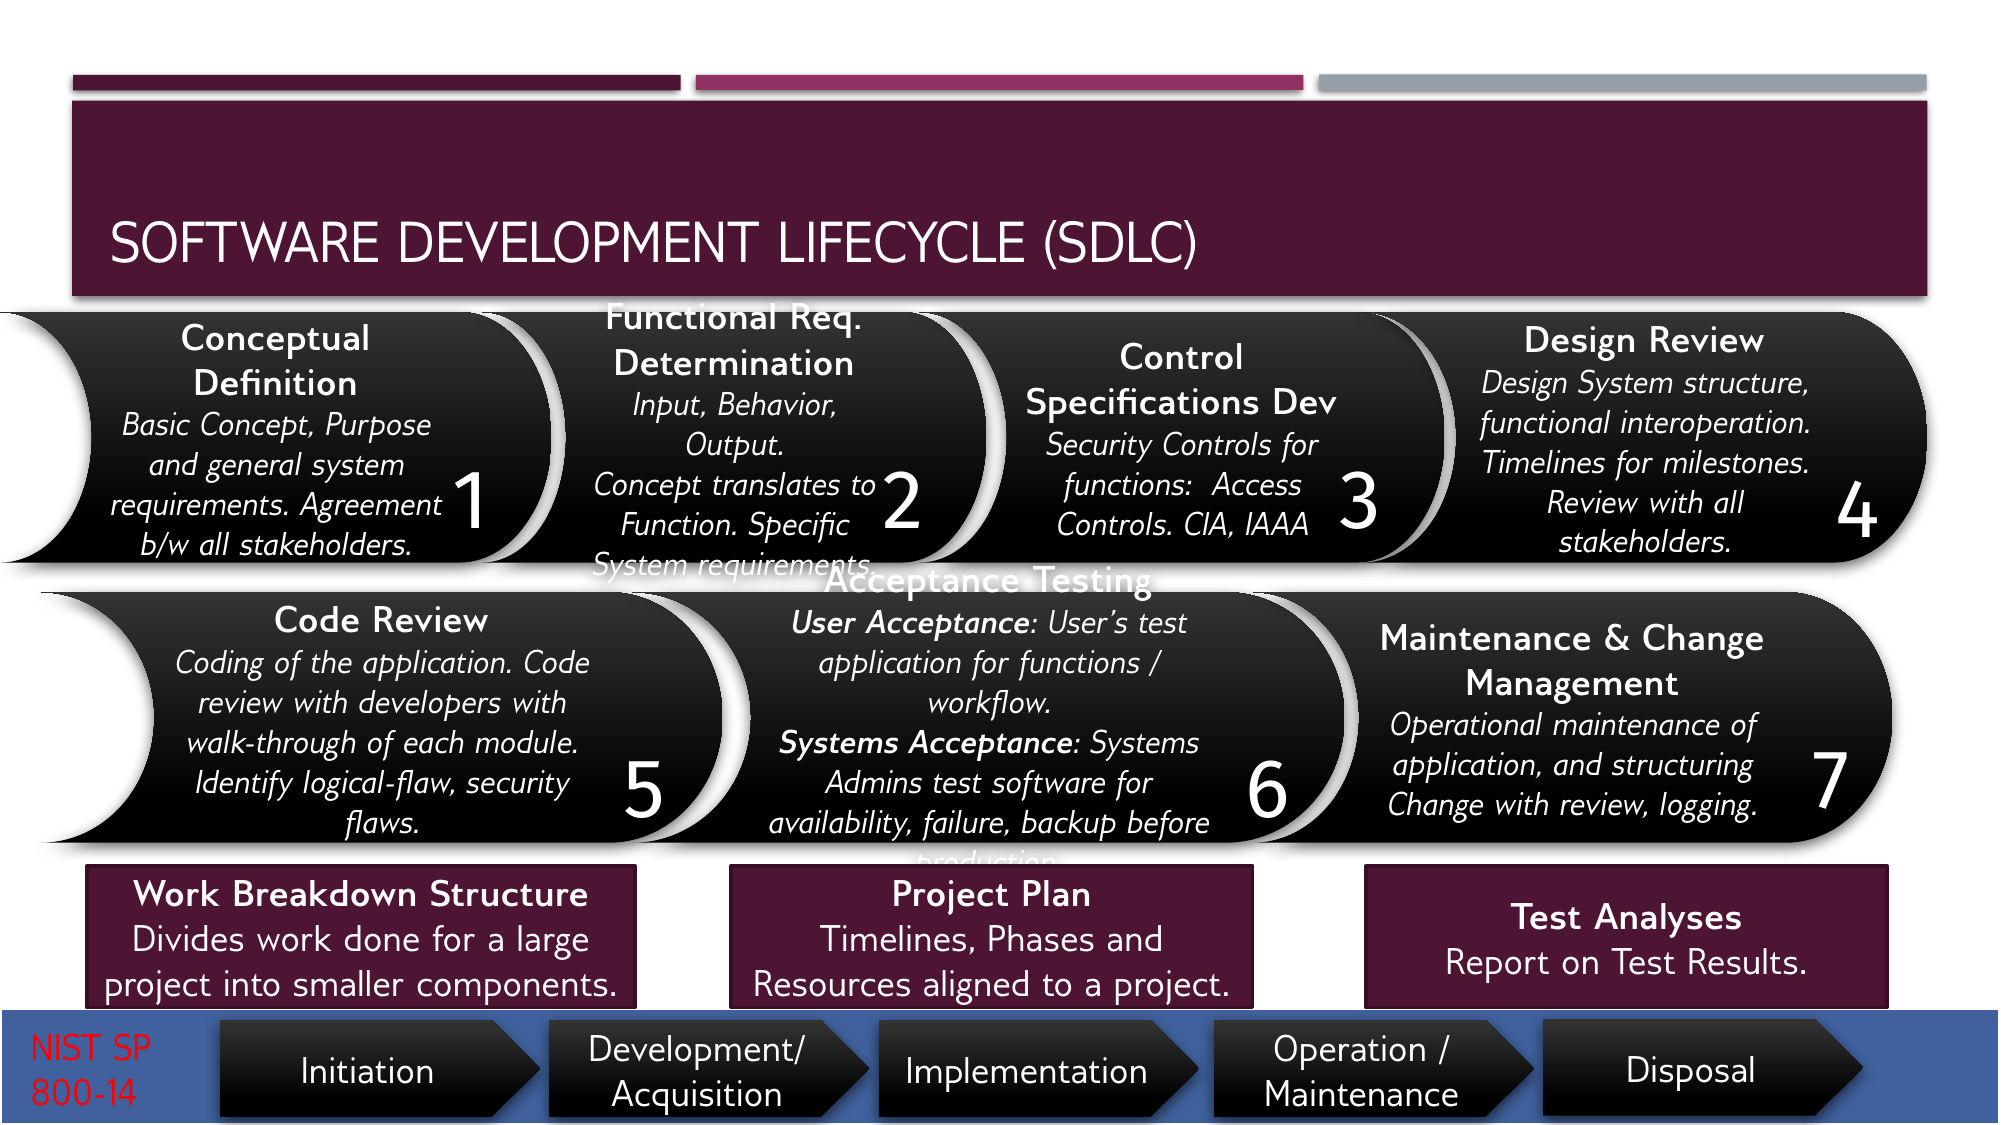

# Software development lifecycle (sdlc)
Conceptual Definition
Basic Concept, Purpose and general system requirements. Agreement b/w all stakeholders.
Functional Req. Determination
Input, Behavior, Output.
Concept translates to Function. Specific System requirements.
Control Specifications Dev
Security Controls for functions:  Access Controls. CIA, IAAA
Design Review
Design System structure, functional interoperation. Timelines for milestones.
Review with all stakeholders.
1
2
3
4
Code Review
Coding of the application. Code review with developers with walk-through of each module. Identify logical-flaw, security flaws.
Acceptance Testing
User Acceptance: User’s test application for functions / workflow.
Systems Acceptance: Systems Admins test software for availability, failure, backup before production.
Maintenance & Change Management
Operational maintenance of application, and structuring Change with review, logging.
7
5
6
Work Breakdown Structure
Divides work done for a large project into smaller components.
Project Plan
Timelines, Phases and Resources aligned to a project.
Test Analyses
Report on Test Results.

NIST SP 800-14
Disposal
Implementation
Operation / Maintenance
Initiation
Development/ Acquisition